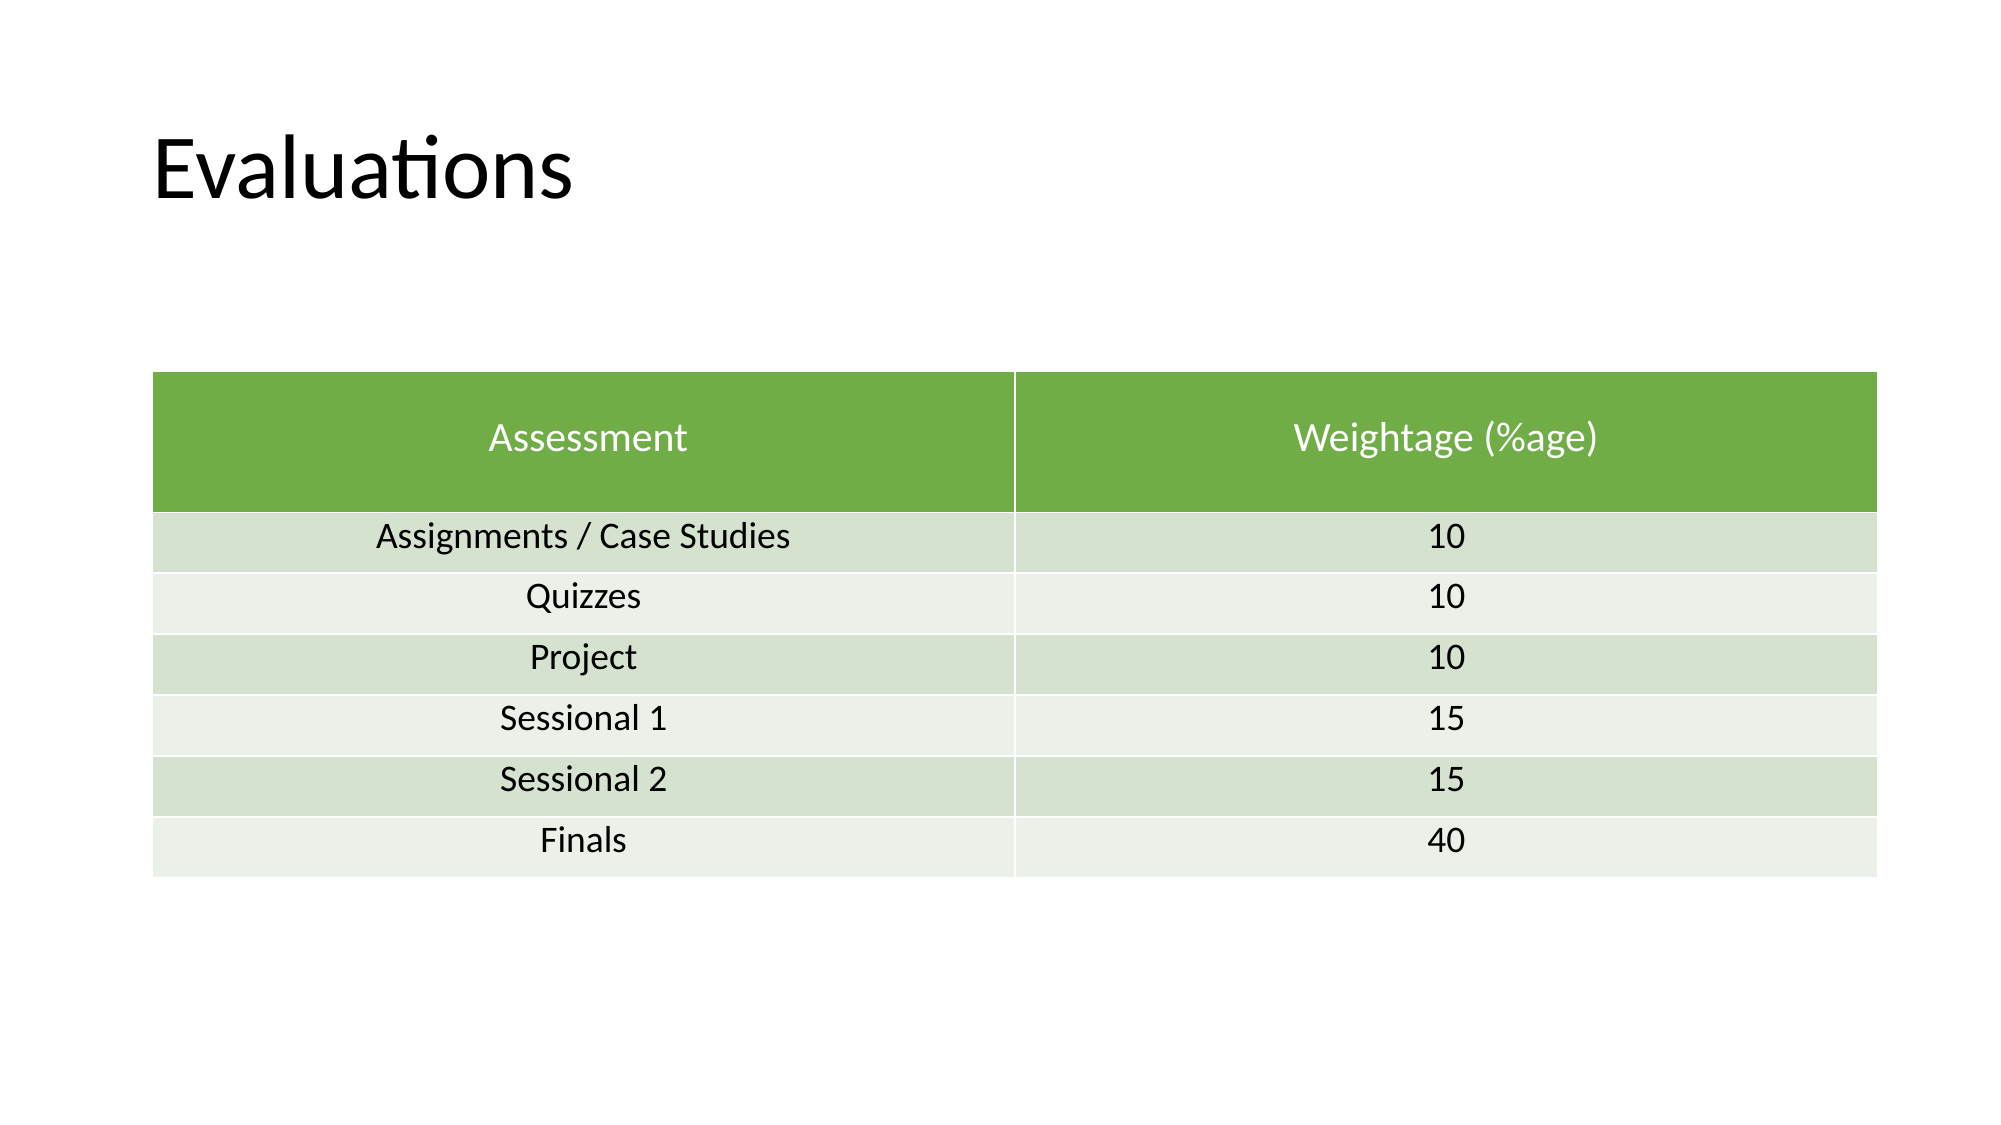

# Evaluations
| Assessment | Weightage (%age) |
| --- | --- |
| Assignments / Case Studies | 10 |
| Quizzes | 10 |
| Project | 10 |
| Sessional 1 | 15 |
| Sessional 2 | 15 |
| Finals | 40 |